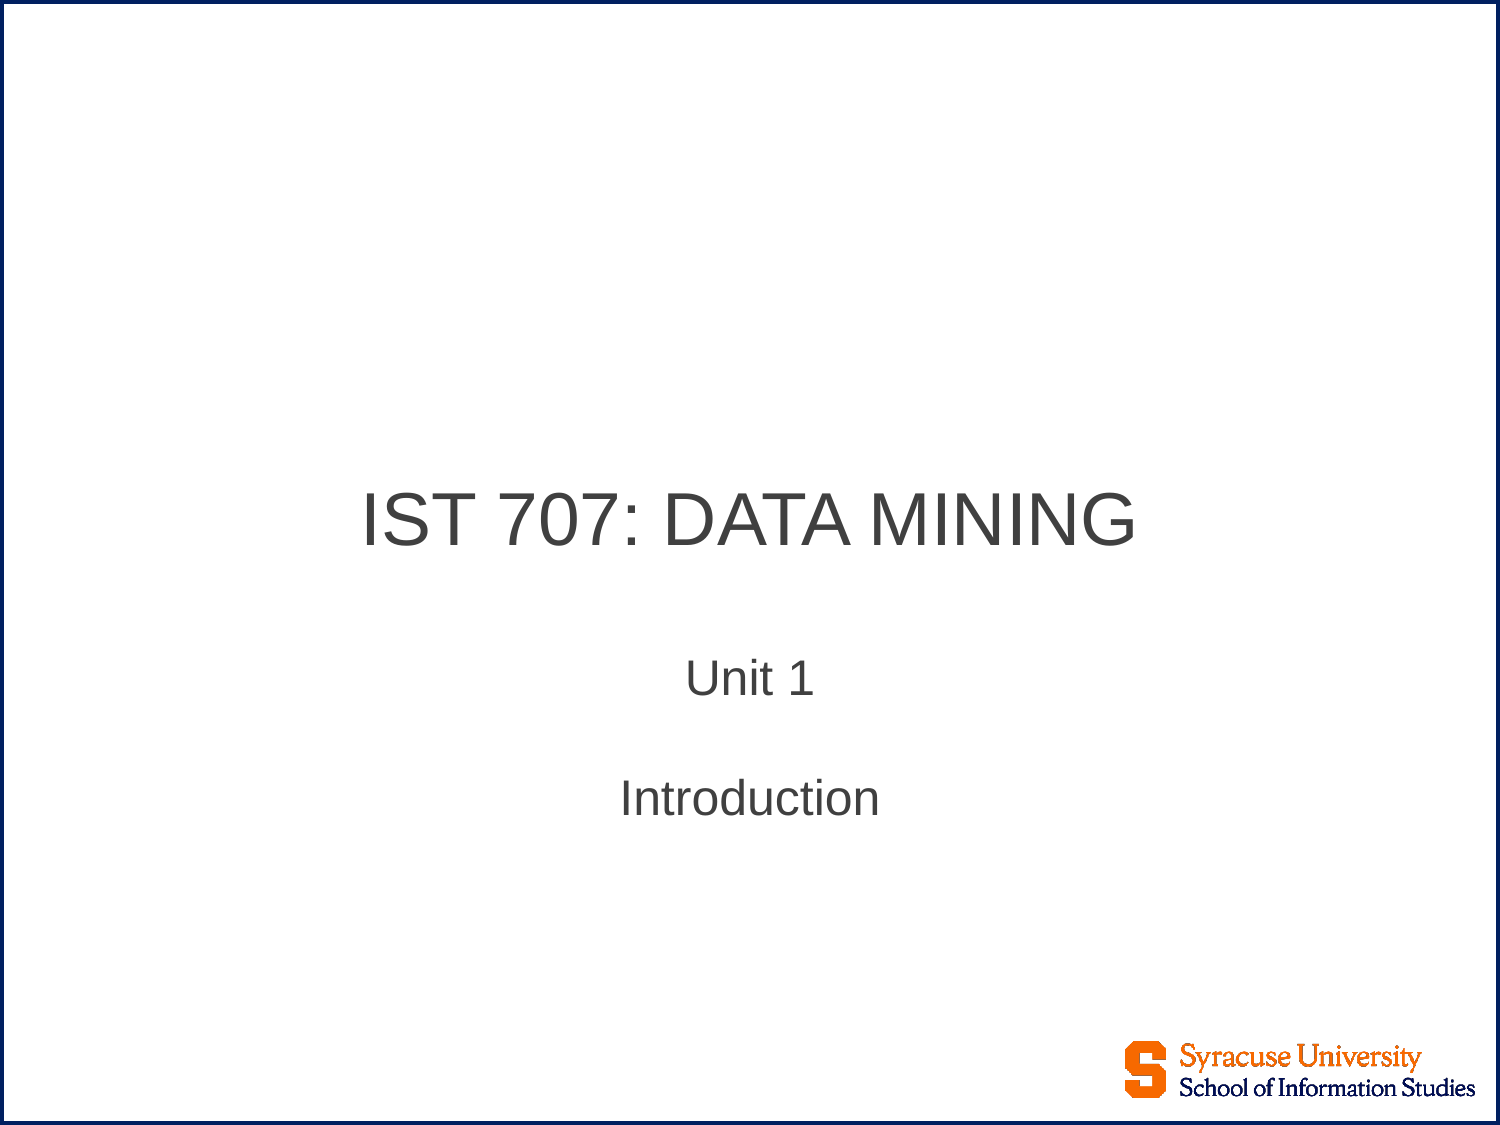

# IST 707: DATA MINING
Unit 1
Introduction